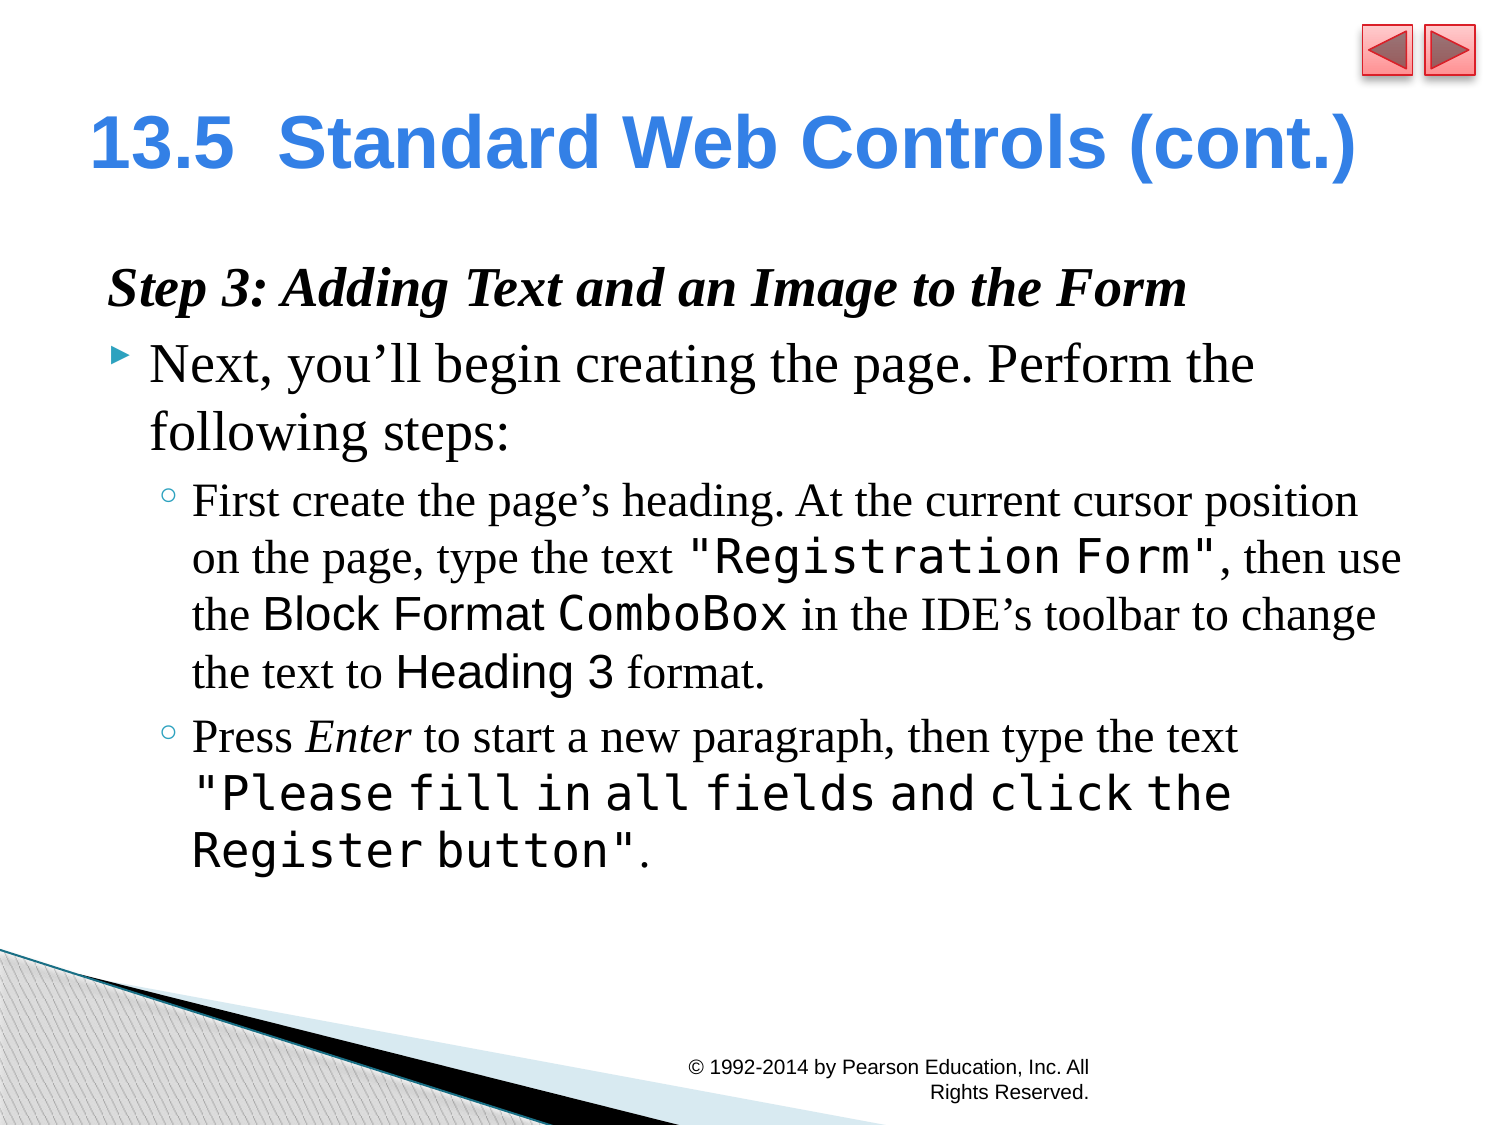

# 13.5  Standard Web Controls (cont.)
Step 3: Adding Text and an Image to the Form
Next, you’ll begin creating the page. Perform the following steps:
First create the page’s heading. At the current cursor position on the page, type the text "Registration Form", then use the Block Format ComboBox in the IDE’s toolbar to change the text to Heading 3 format.
Press Enter to start a new paragraph, then type the text "Please fill in all fields and click the Register button".
© 1992-2014 by Pearson Education, Inc. All Rights Reserved.